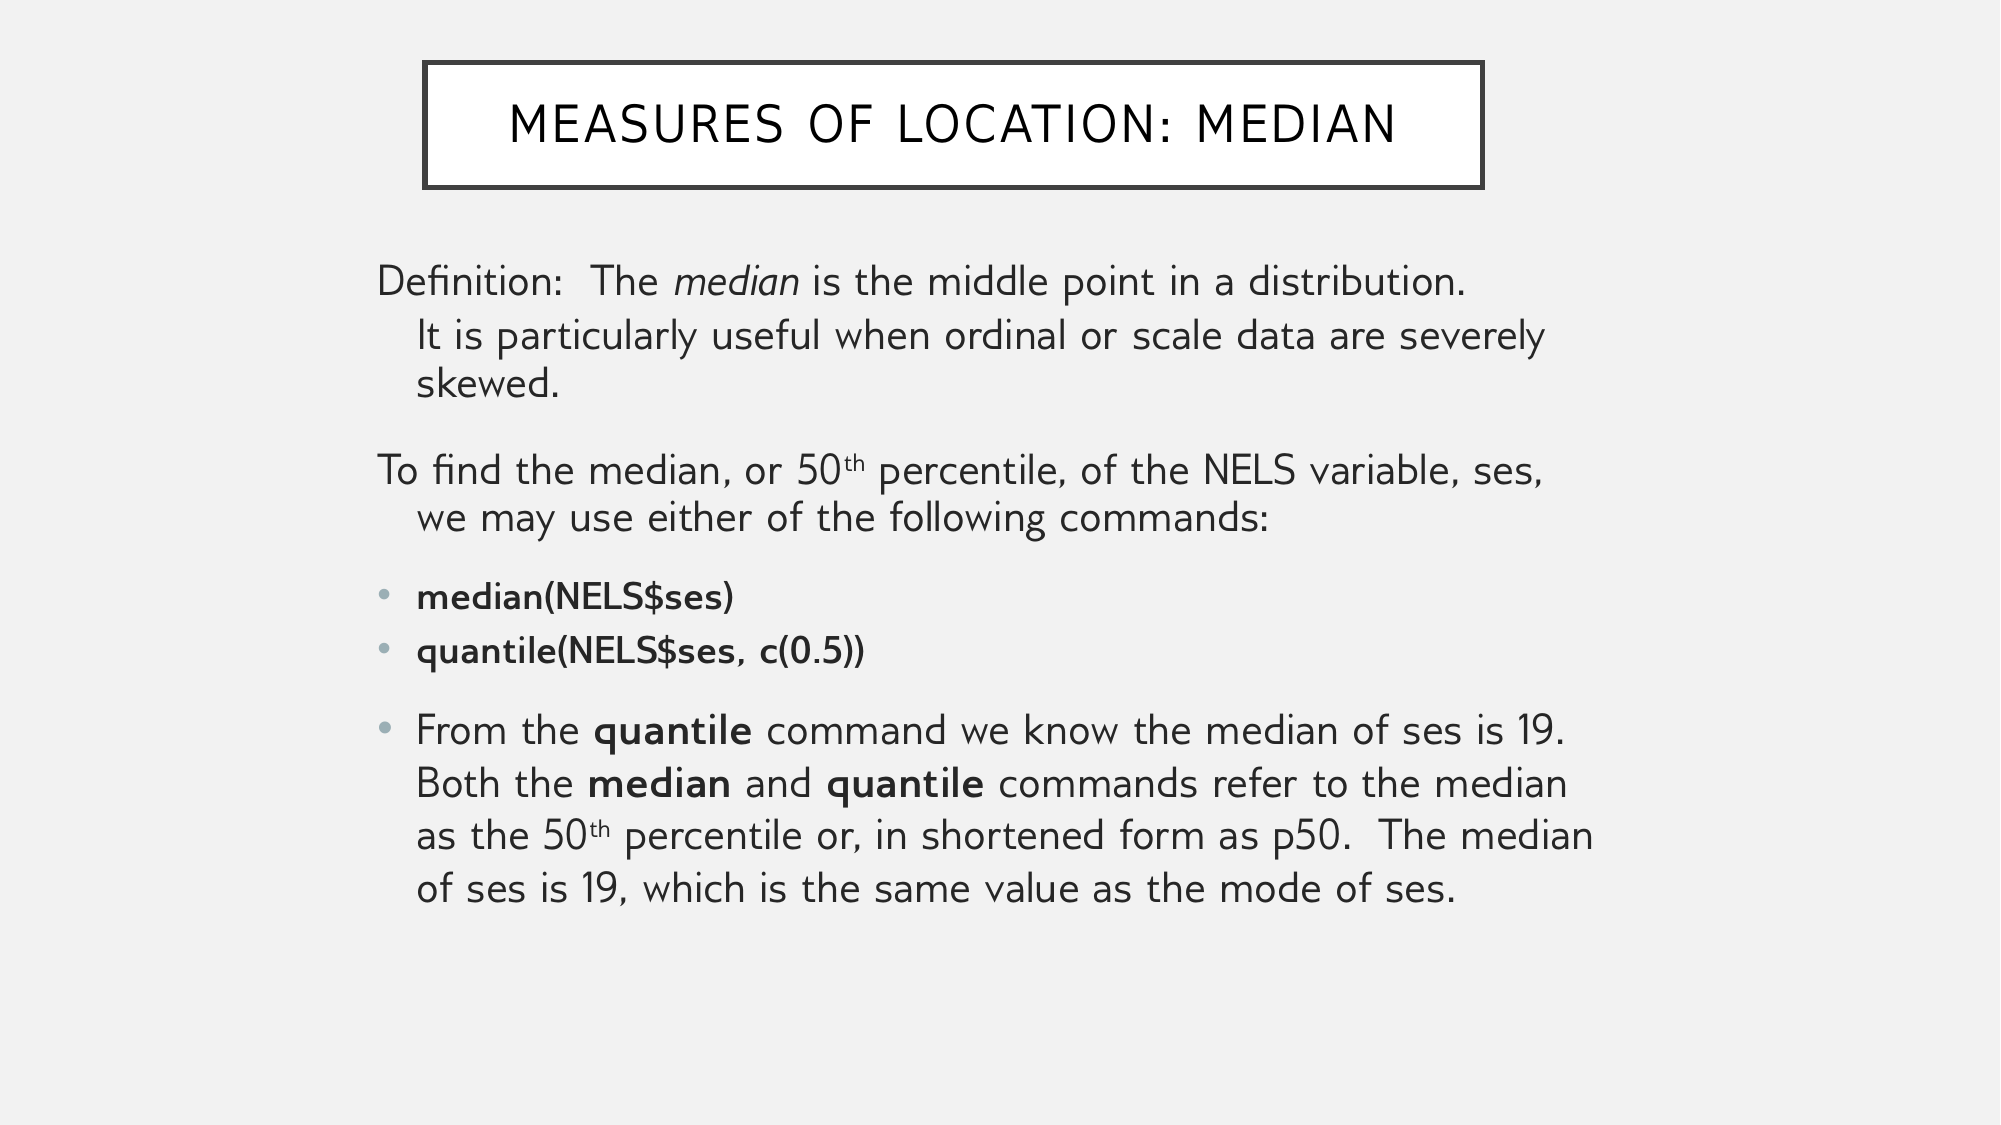

# Measures of location: Median
Definition:  The median is the middle point in a distribution.
   It is particularly useful when ordinal or scale data are severely skewed.

To find the median, or 50th percentile, of the NELS variable, ses, we may use either of the following commands:

median(NELS$ses)
quantile(NELS$ses, c(0.5))

From the quantile command we know the median of ses is 19.  Both the median and quantile commands refer to the median as the 50th percentile or, in shortened form as p50.  The median of ses is 19, which is the same value as the mode of ses.